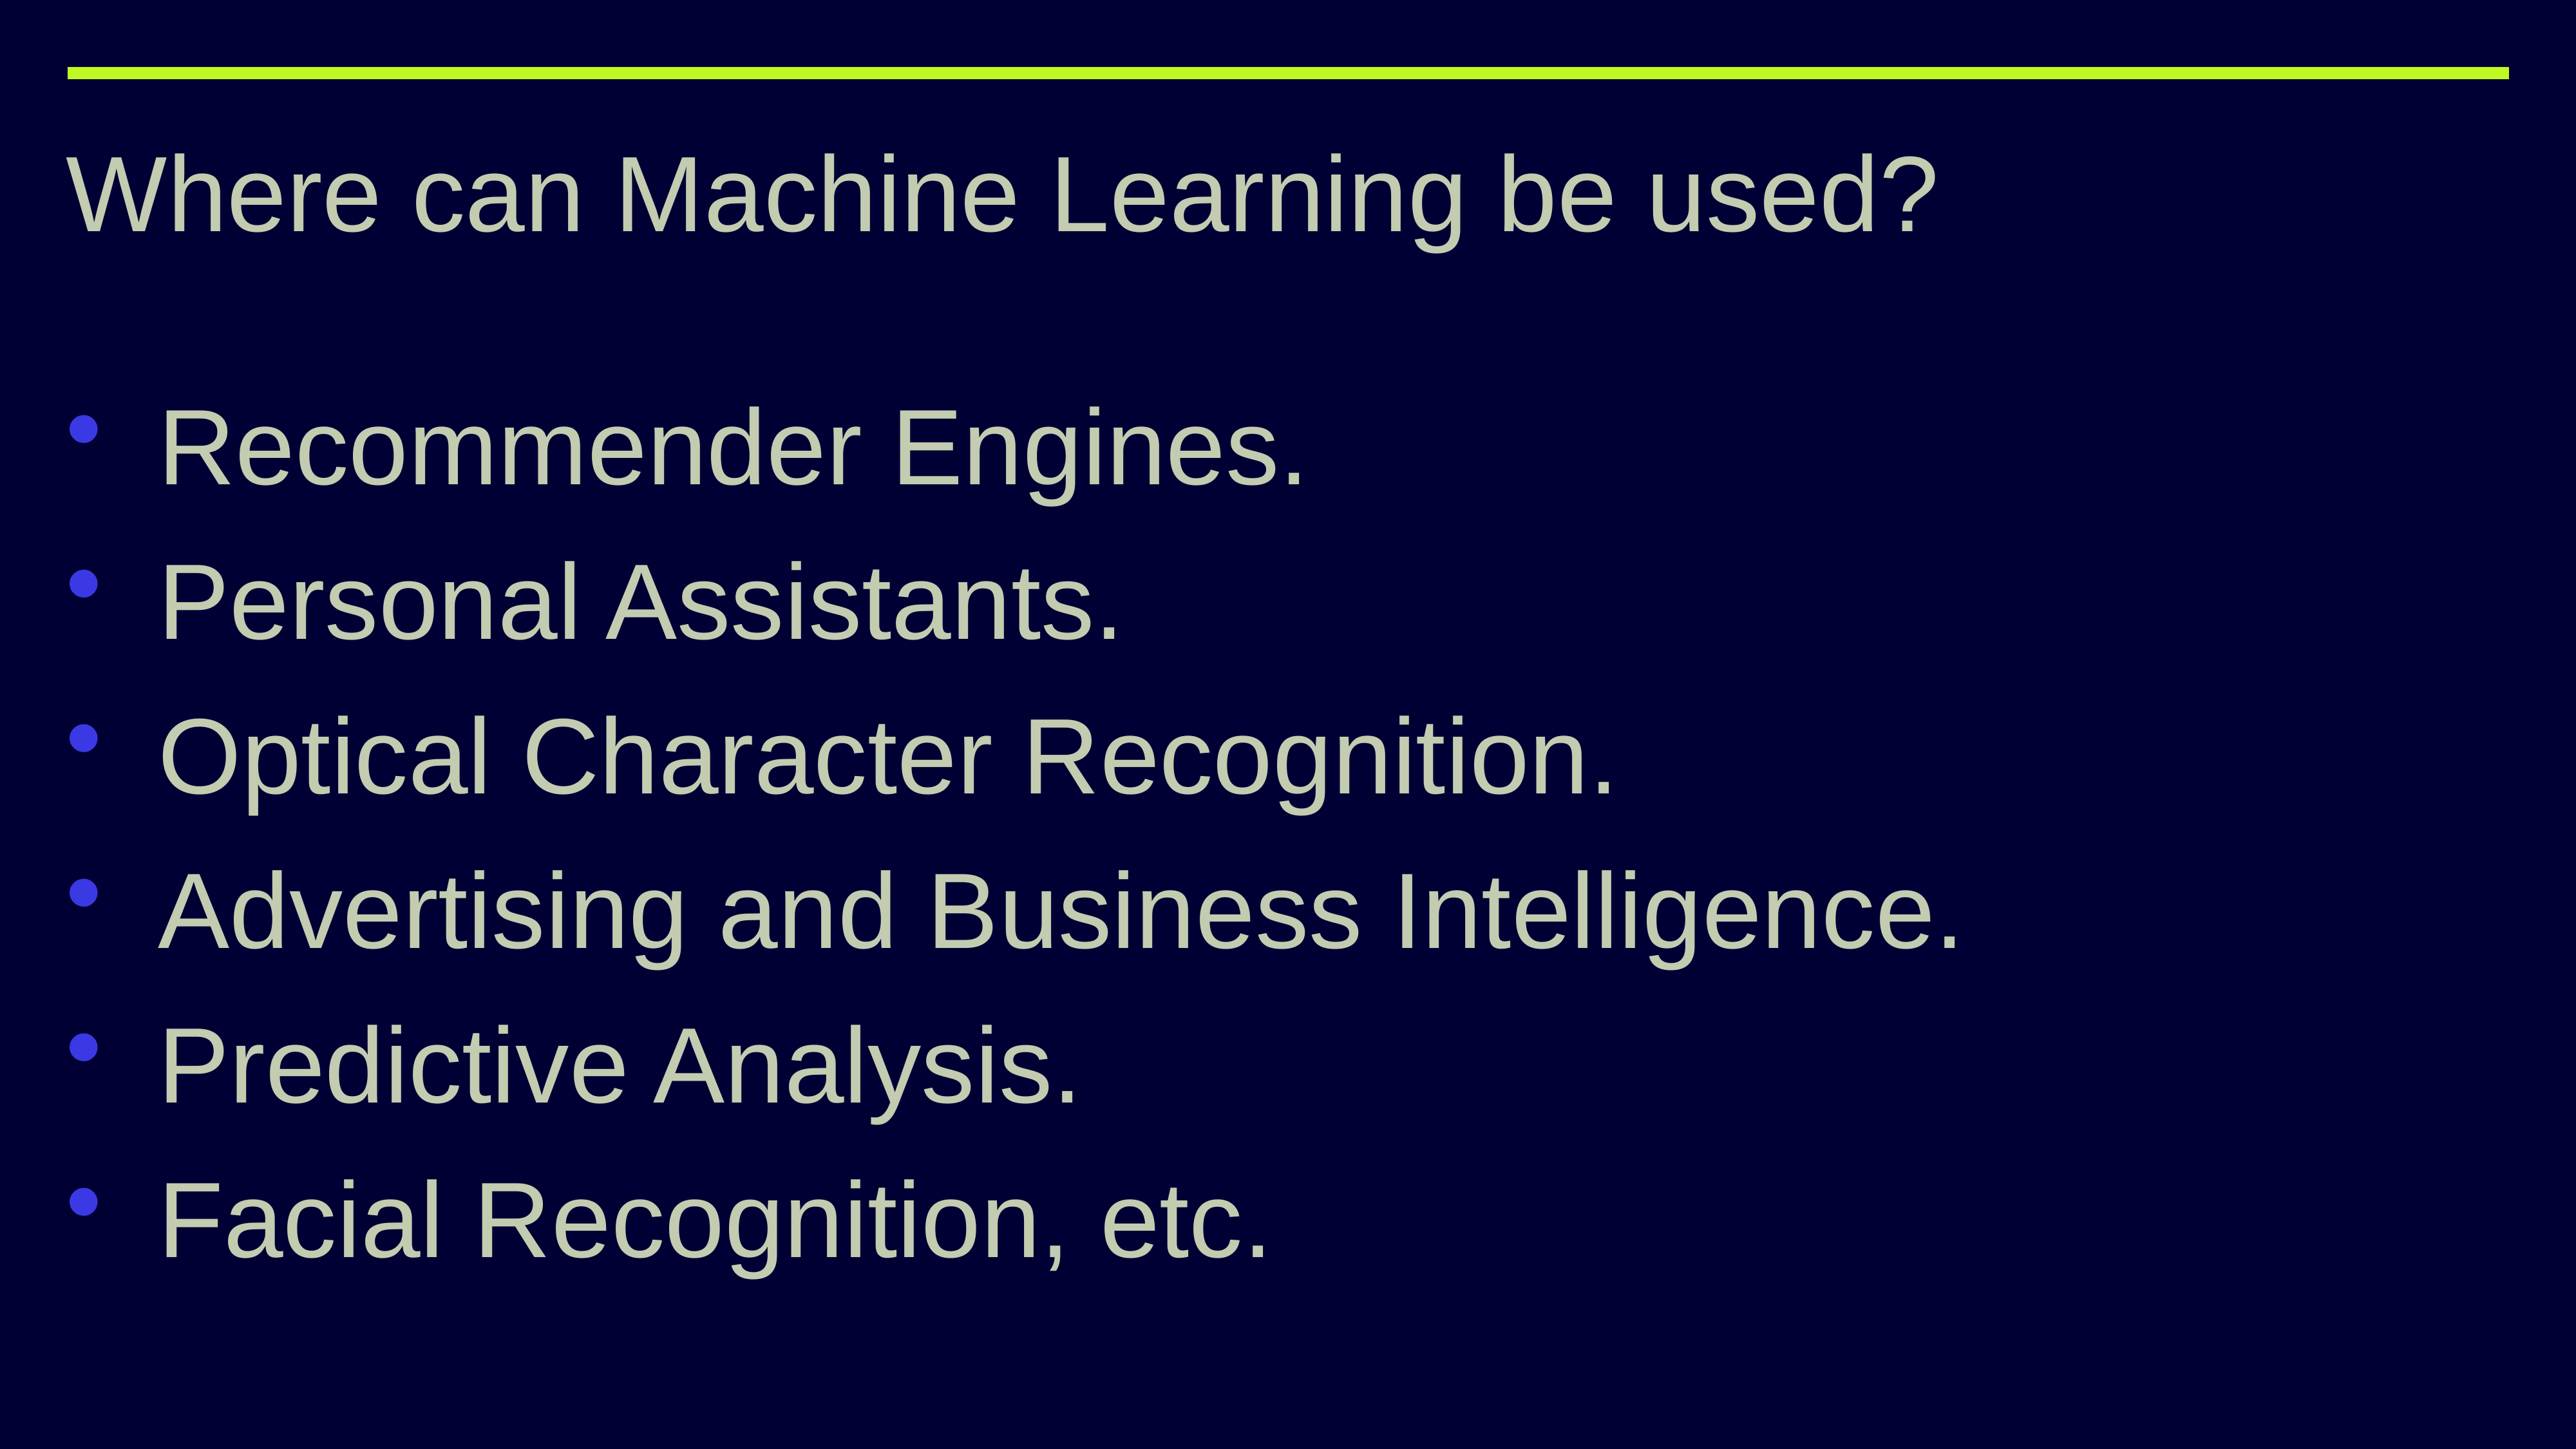

# Where can Machine Learning be used?
Recommender Engines.
Personal Assistants.
Optical Character Recognition.
Advertising and Business Intelligence.
Predictive Analysis.
Facial Recognition, etc.